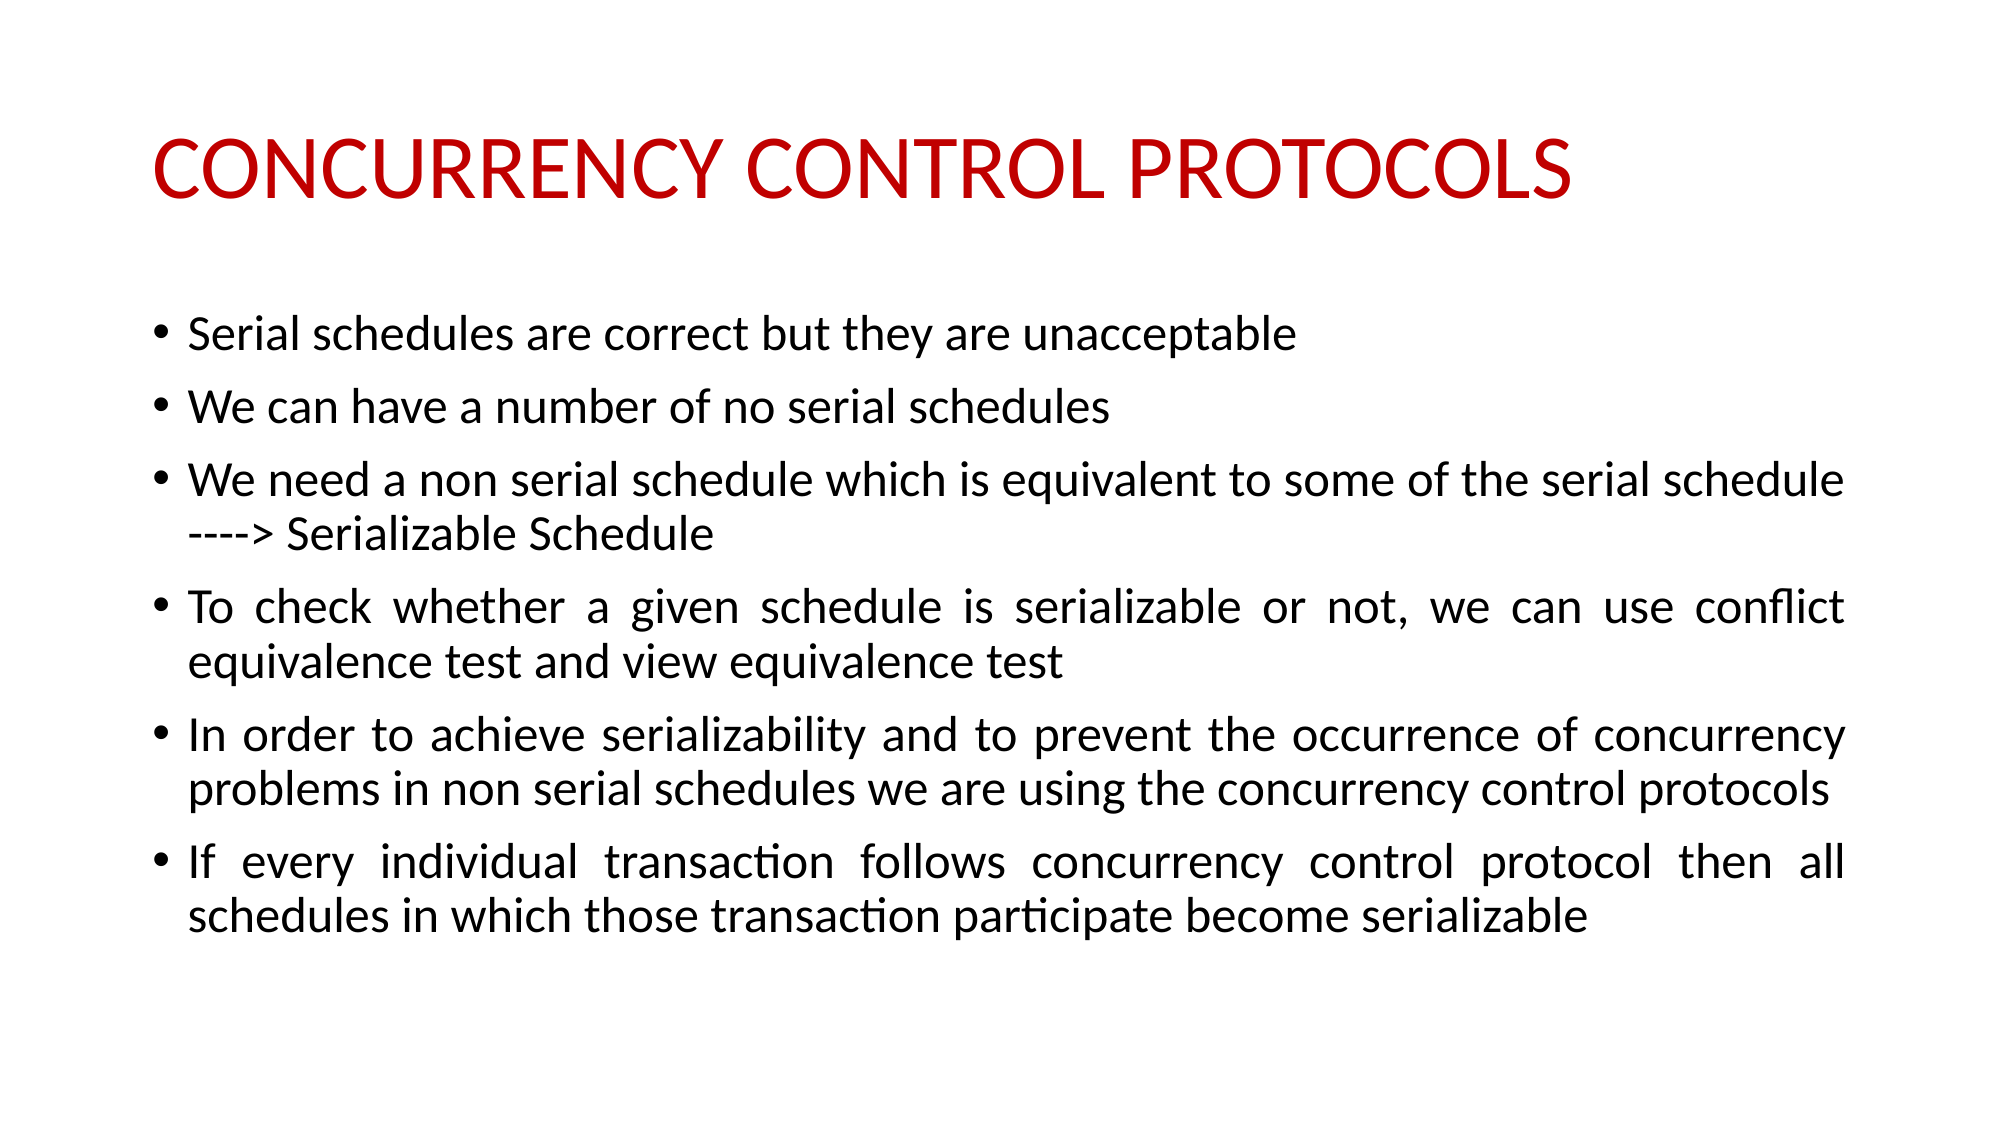

# CONCURRENCY CONTROL PROTOCOLS
Serial schedules are correct but they are unacceptable
We can have a number of no serial schedules
We need a non serial schedule which is equivalent to some of the serial schedule ----> Serializable Schedule
To check whether a given schedule is serializable or not, we can use conflict equivalence test and view equivalence test
In order to achieve serializability and to prevent the occurrence of concurrency problems in non serial schedules we are using the concurrency control protocols
If every individual transaction follows concurrency control protocol then all schedules in which those transaction participate become serializable